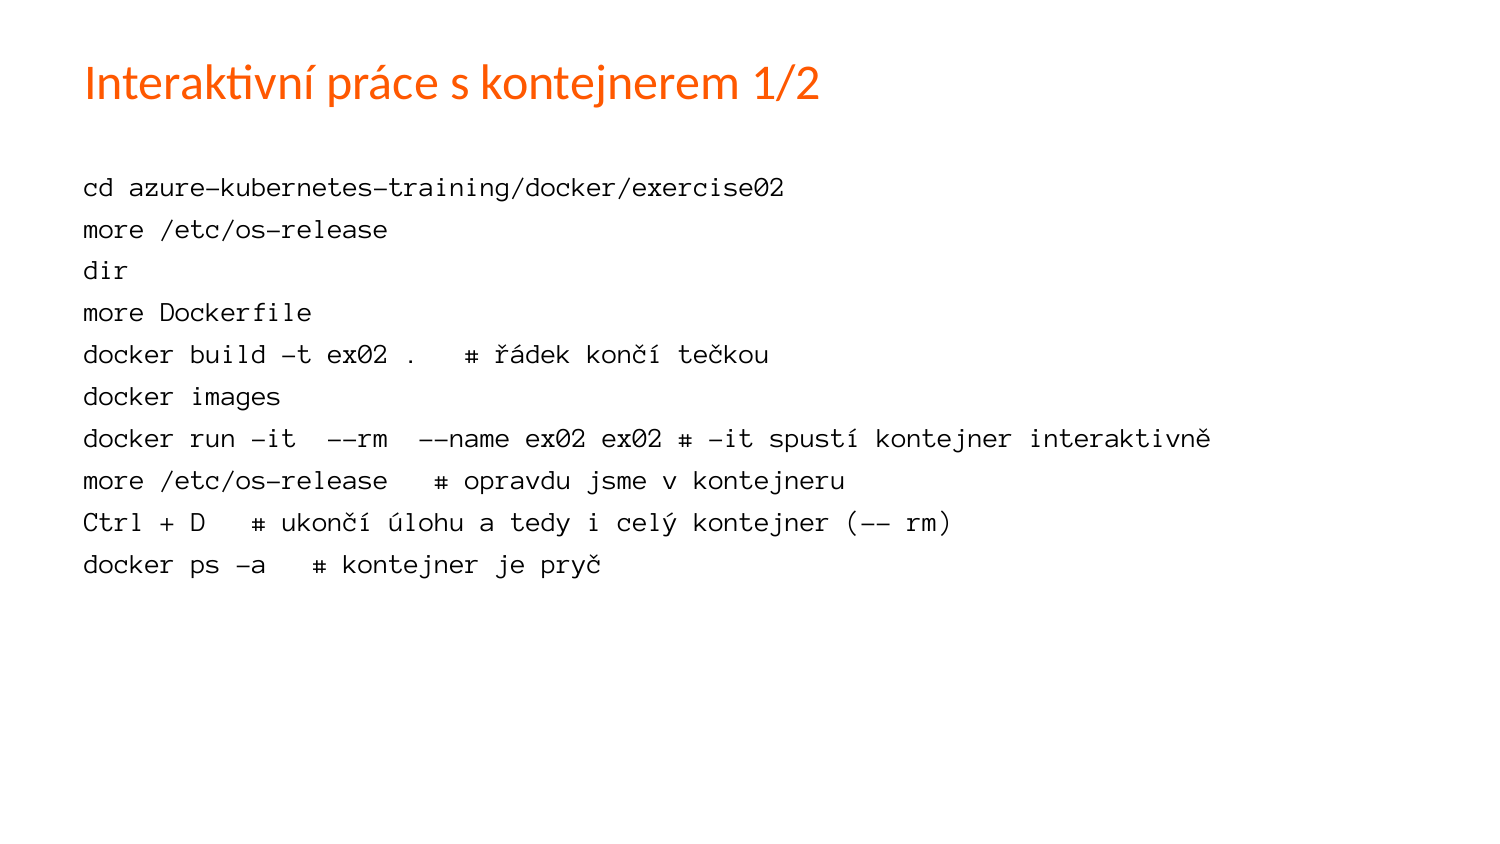

# Interaktivní práce s kontejnerem 1/2
cd azure-kubernetes-training/docker/exercise02
more /etc/os-release
dir
more Dockerfile
docker build -t ex02 .   # řádek končí tečkou
docker images
docker run -it  --rm  --name ex02 ex02 # -it spustí kontejner interaktivně
more /etc/os-release   # opravdu jsme v kontejneru
Ctrl + D   # ukončí úlohu a tedy i celý kontejner (-- rm)
docker ps -a   # kontejner je pryč